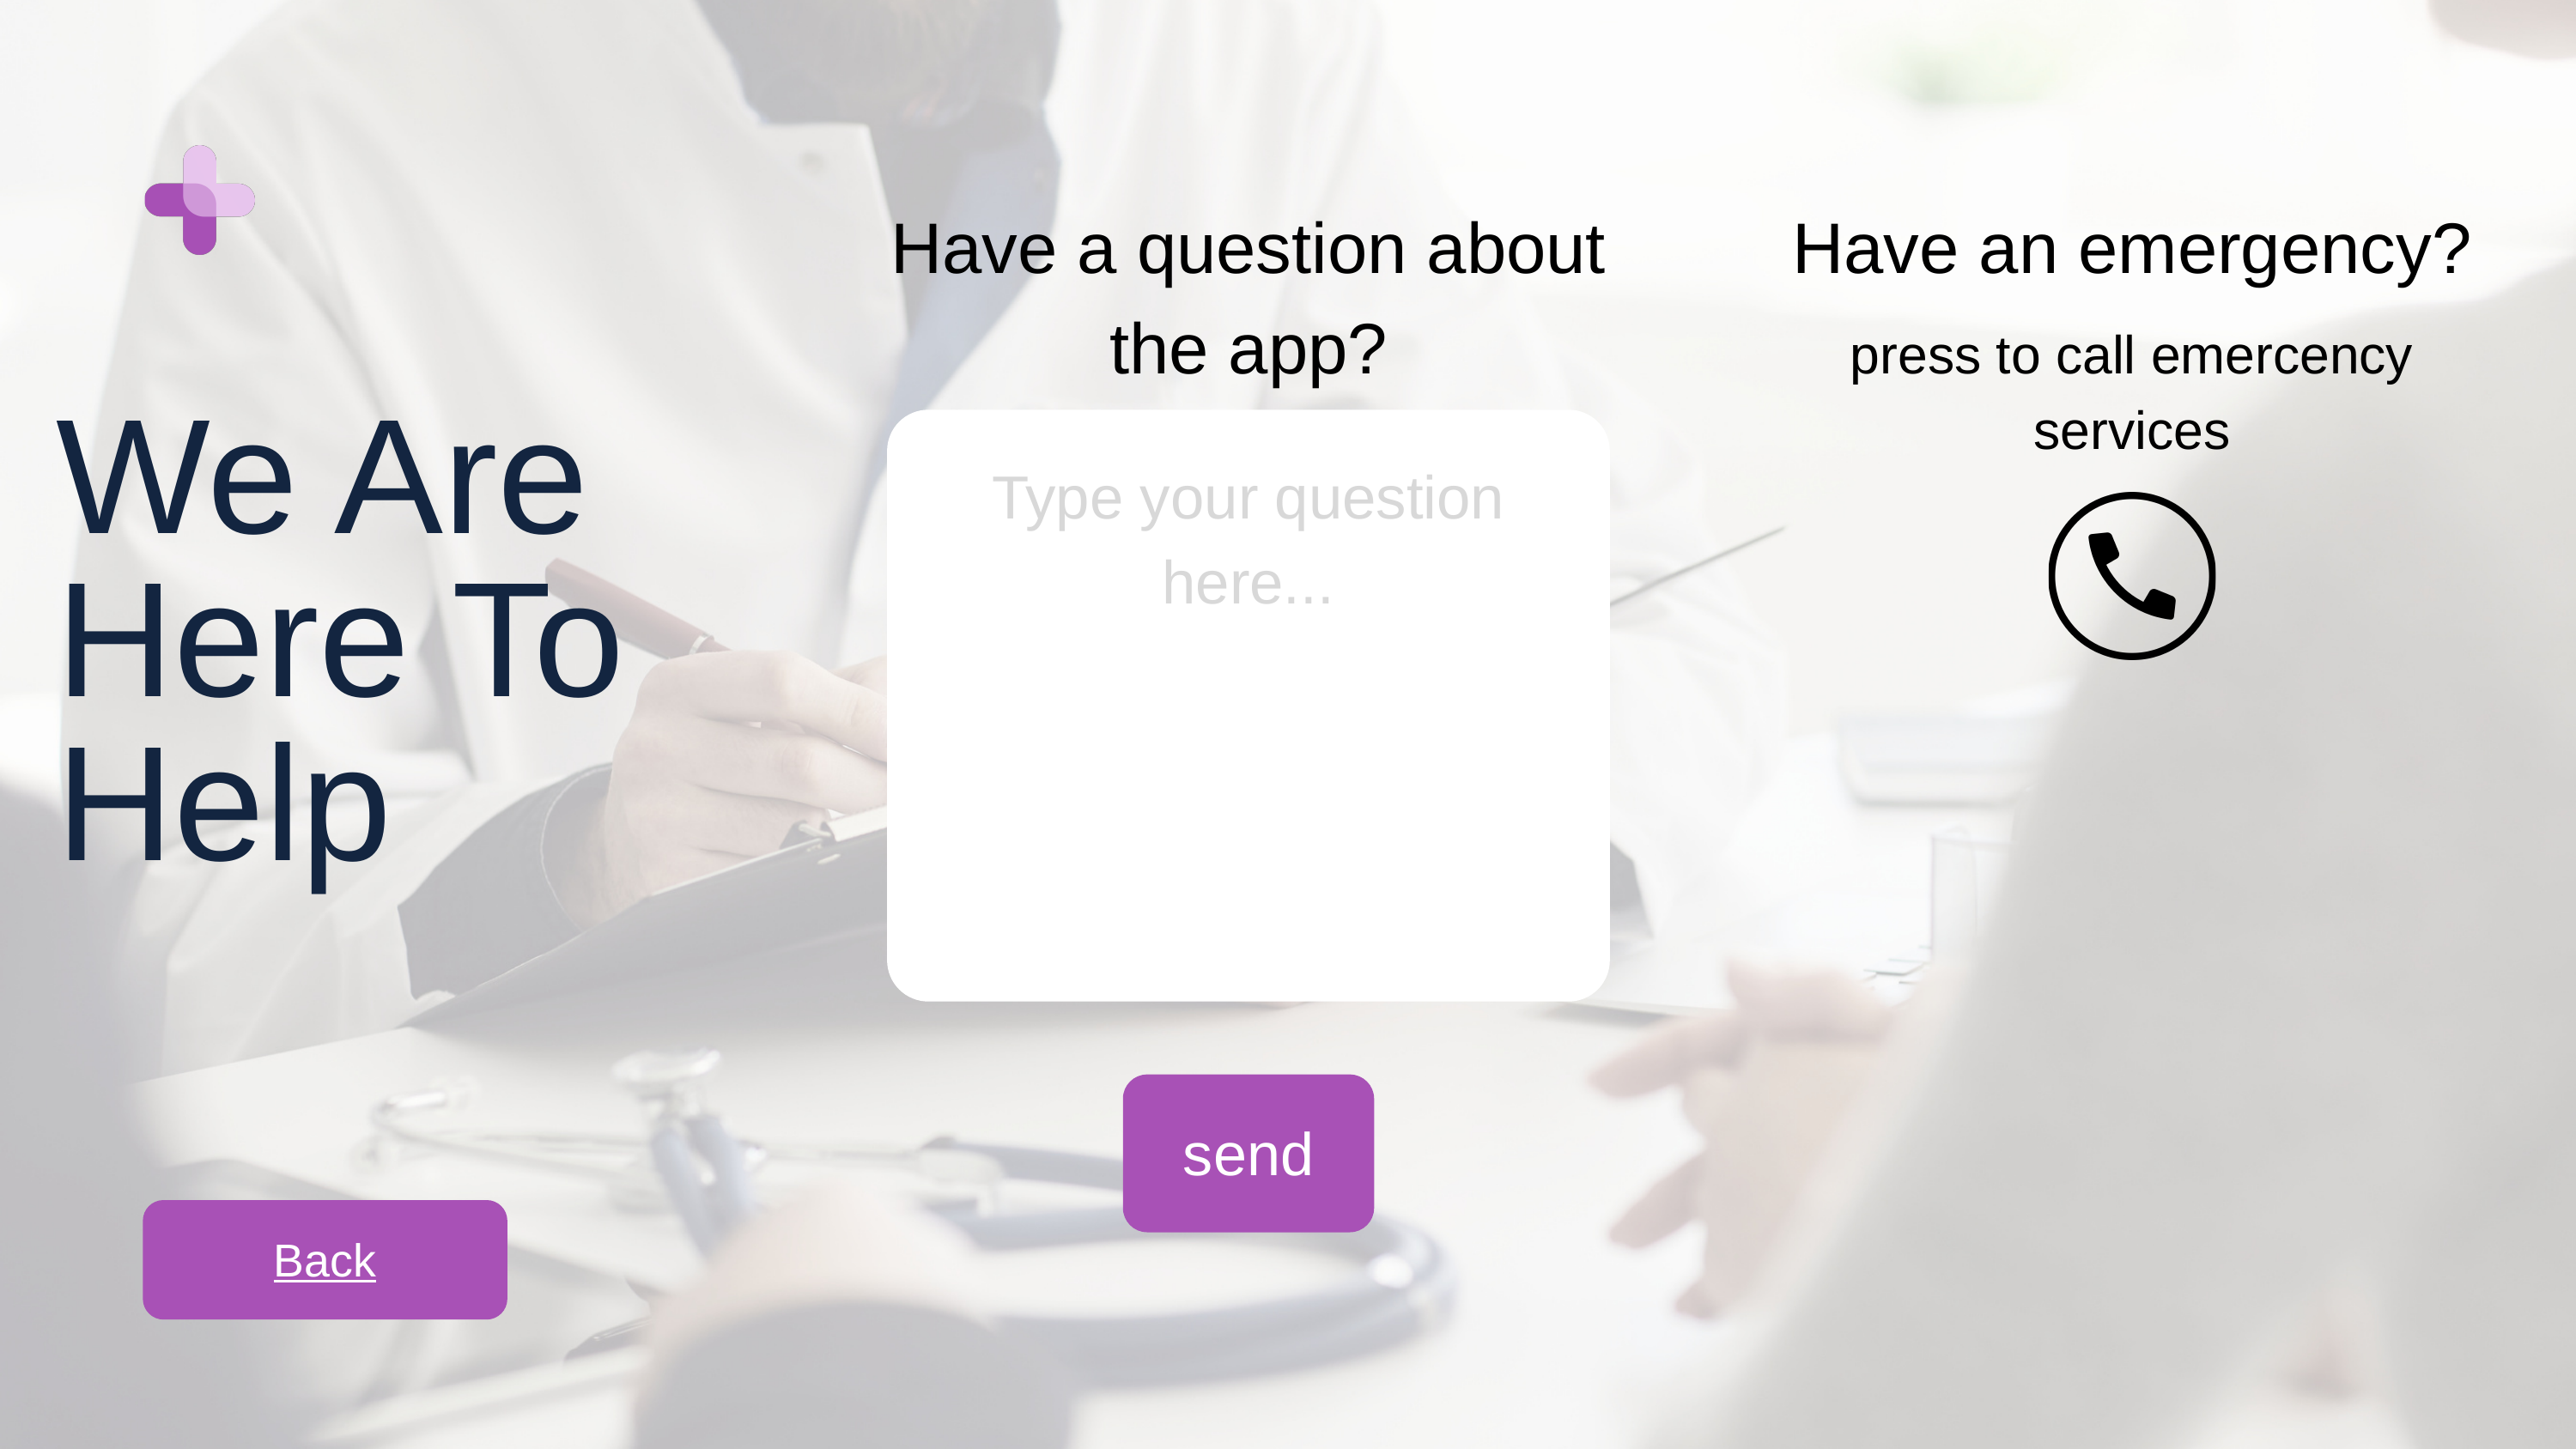

Have a question about the app?
Have an emergency?
press to call emercency services
We Are Here To Help

Type your question here...

send

Back